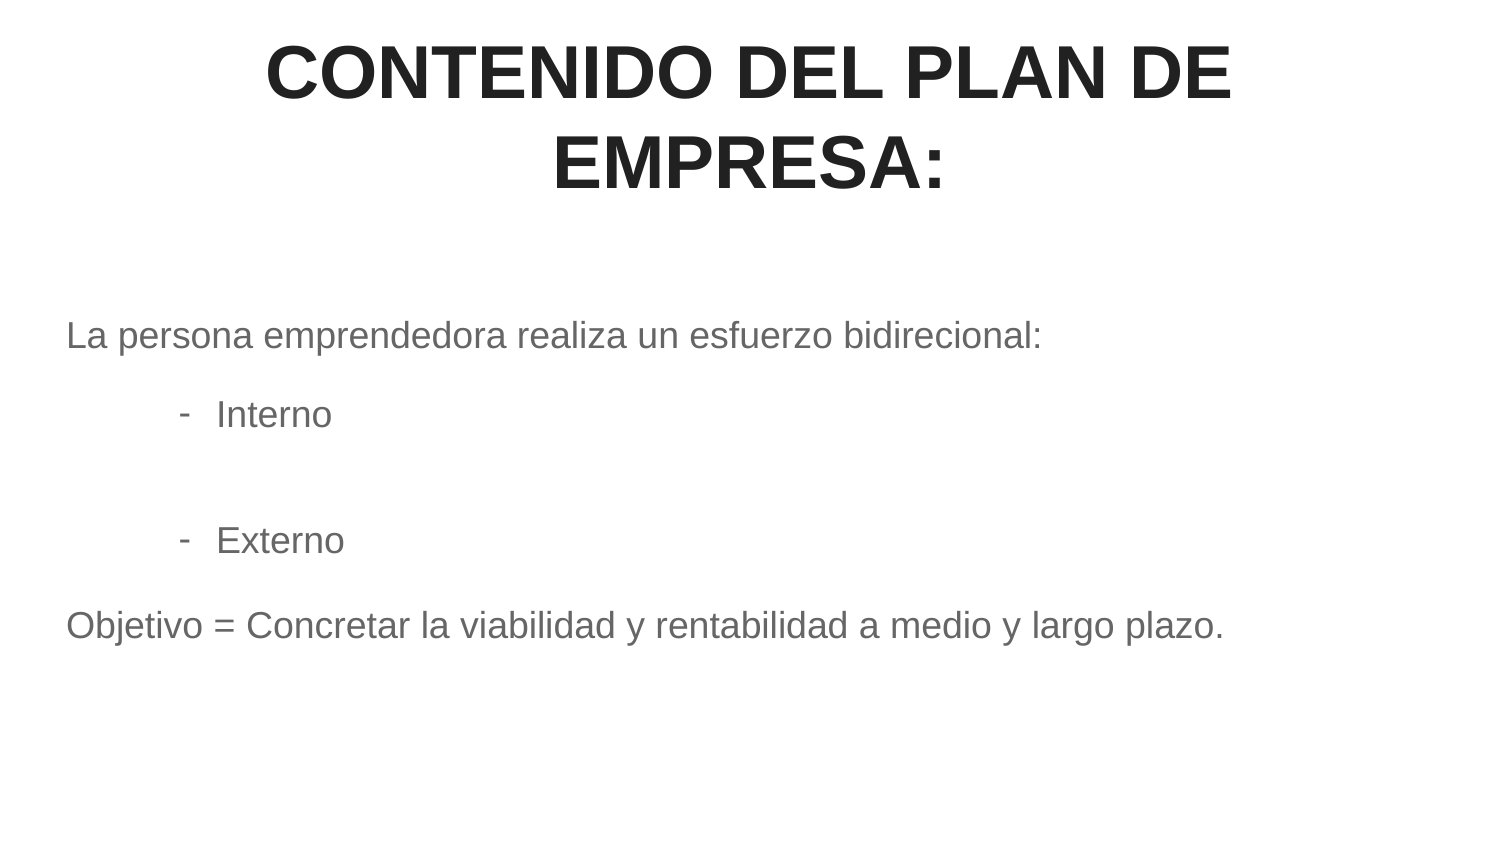

# CONTENIDO DEL PLAN DE EMPRESA:
La persona emprendedora realiza un esfuerzo bidirecional:
Interno

Externo
Objetivo = Concretar la viabilidad y rentabilidad a medio y largo plazo.